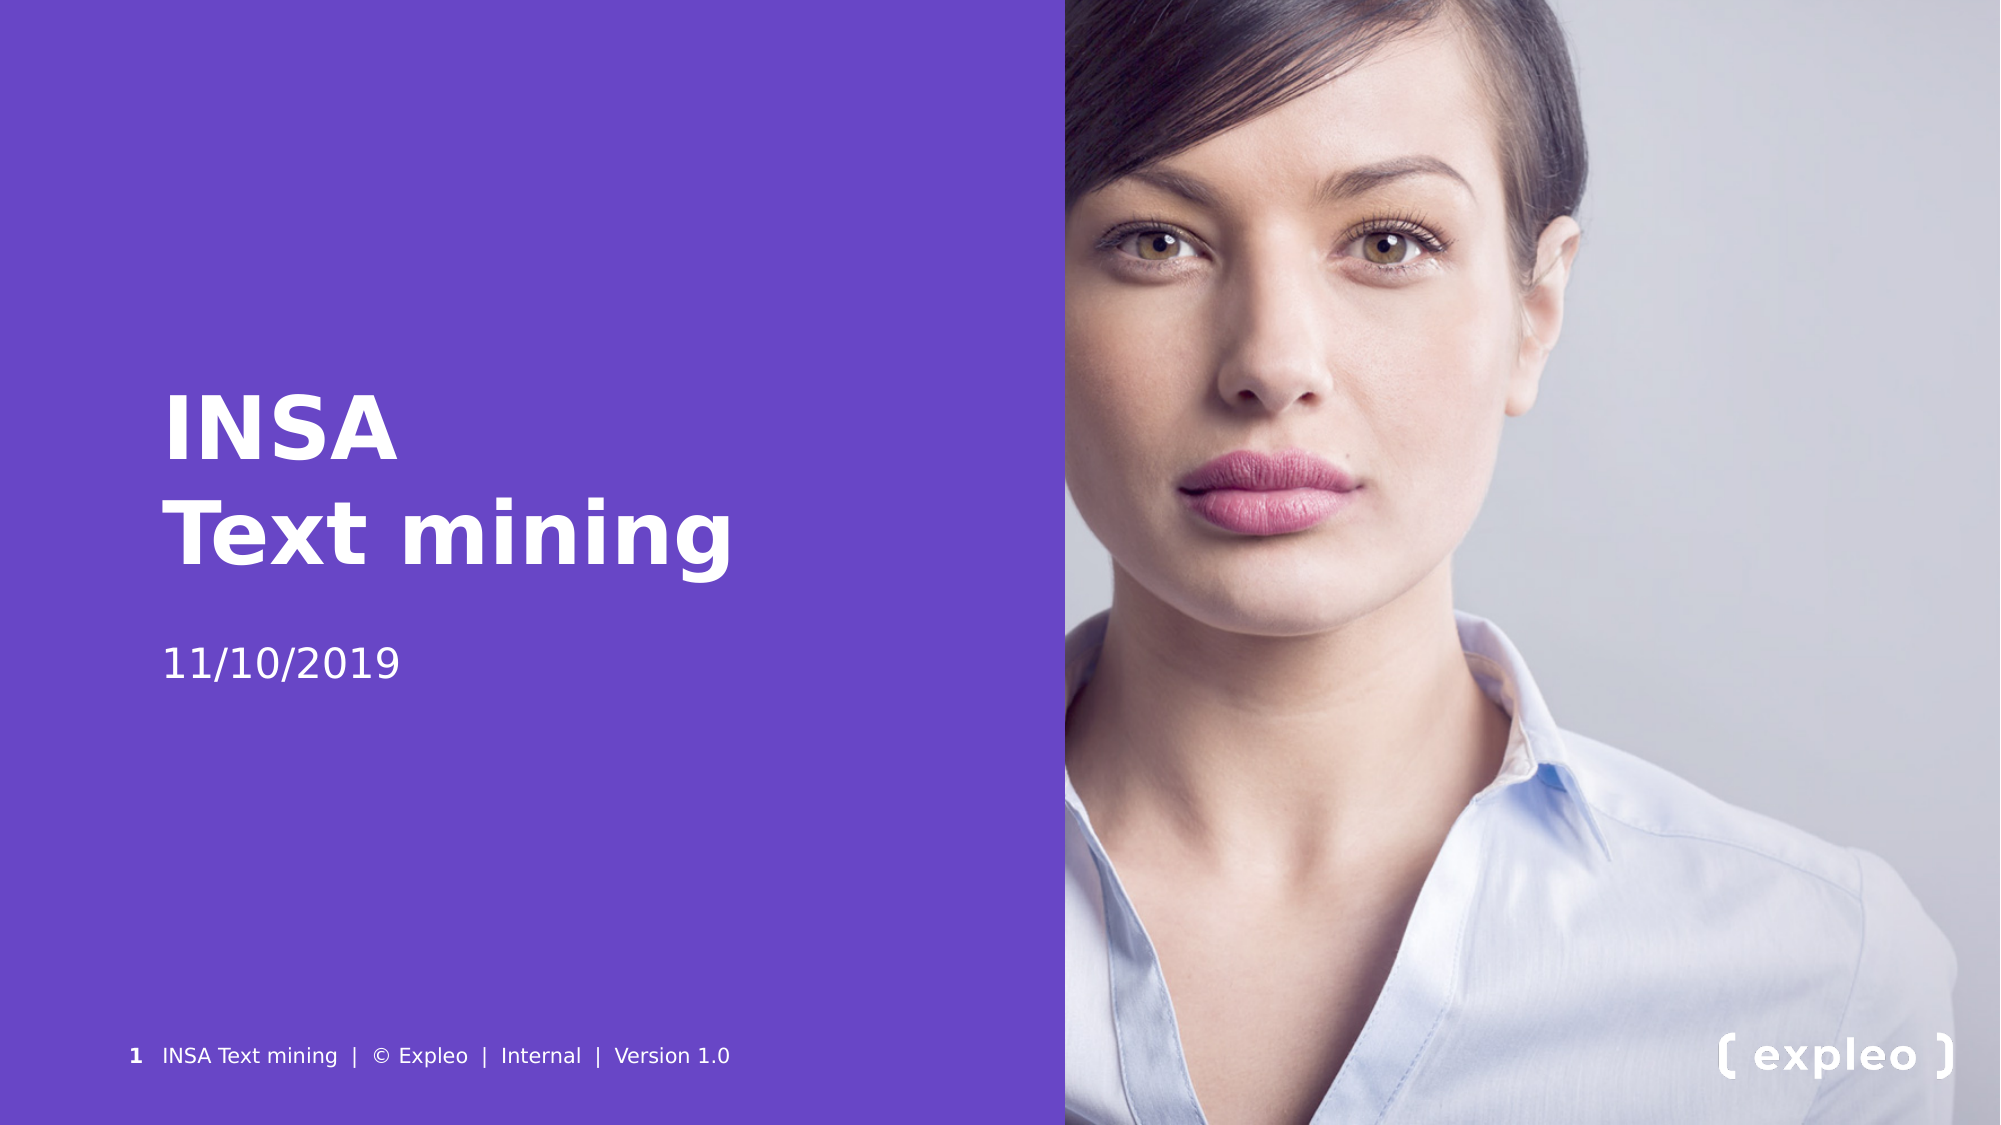

# INSA Text mining
11/10/2019
INSA Text mining  |  © Expleo  |  Internal  |  Version 1.0
1